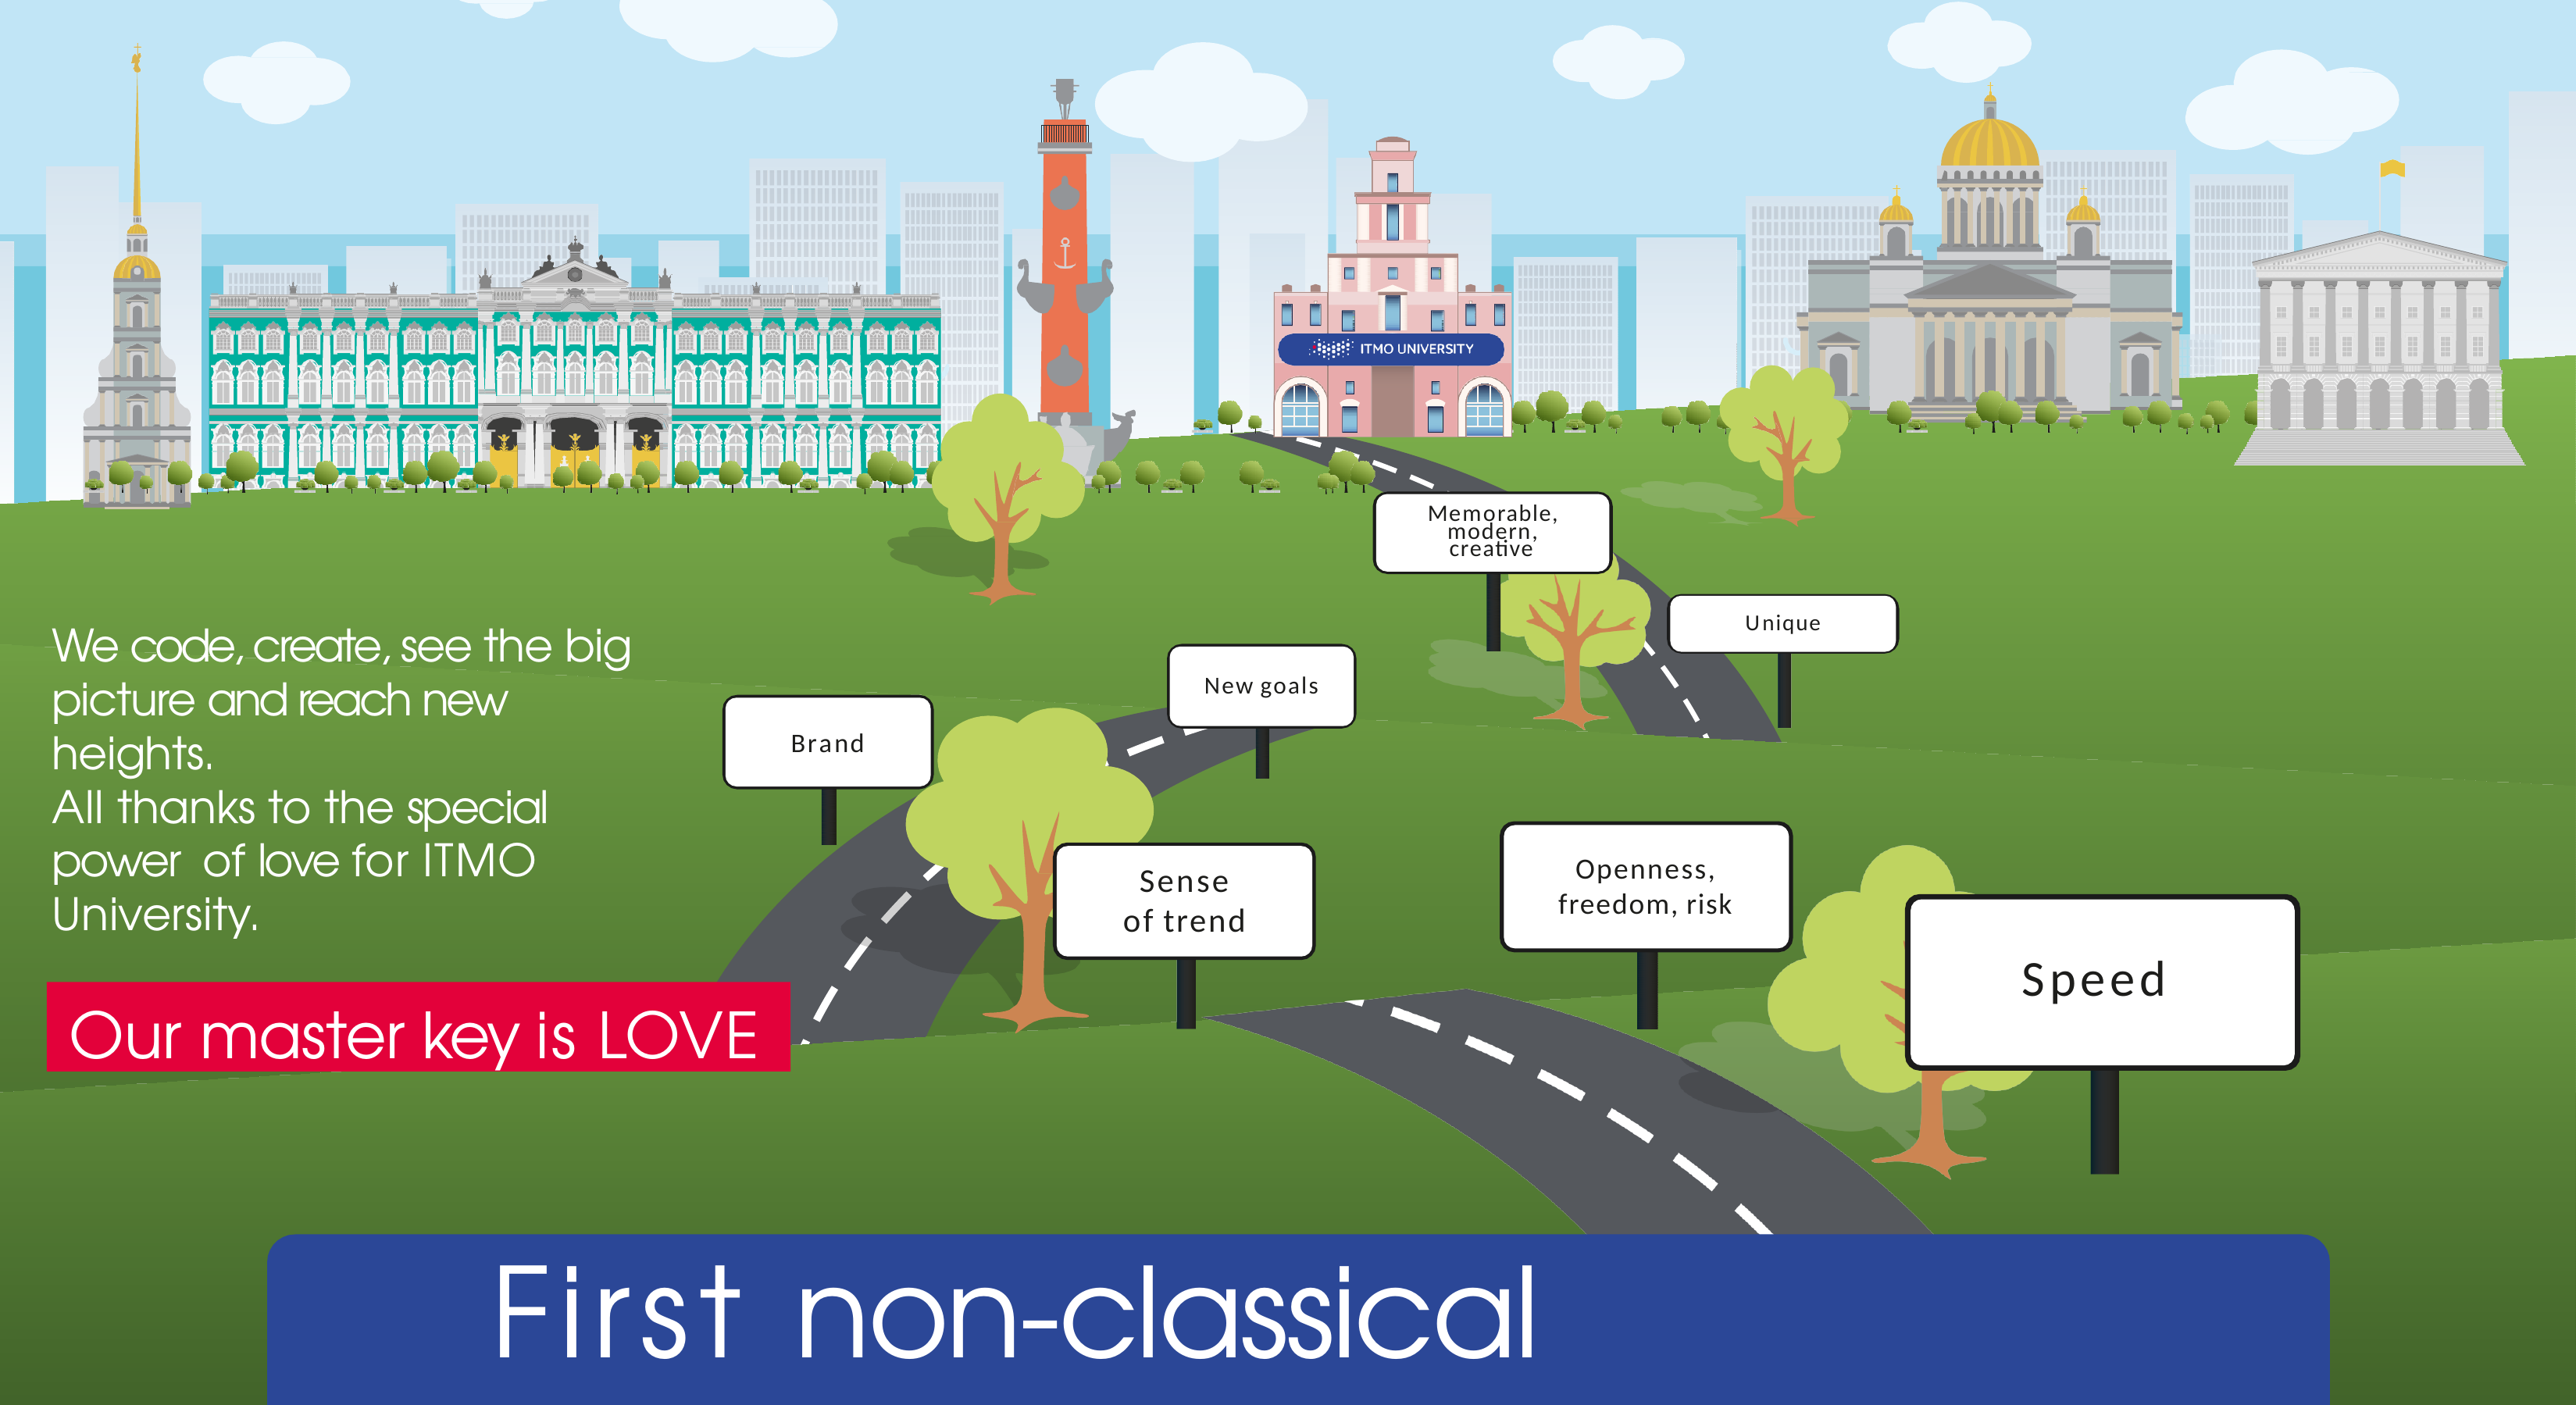

Memorable,

modern,

creative

Unique
We code, create, see the big  picture and reach new heights.

New goals

Brand

All thanks to the special power  of love for ITMO University.

Openness,  freedom, risk
Sense

of trend

Speed
Our master key is LOVE
First non-classical university